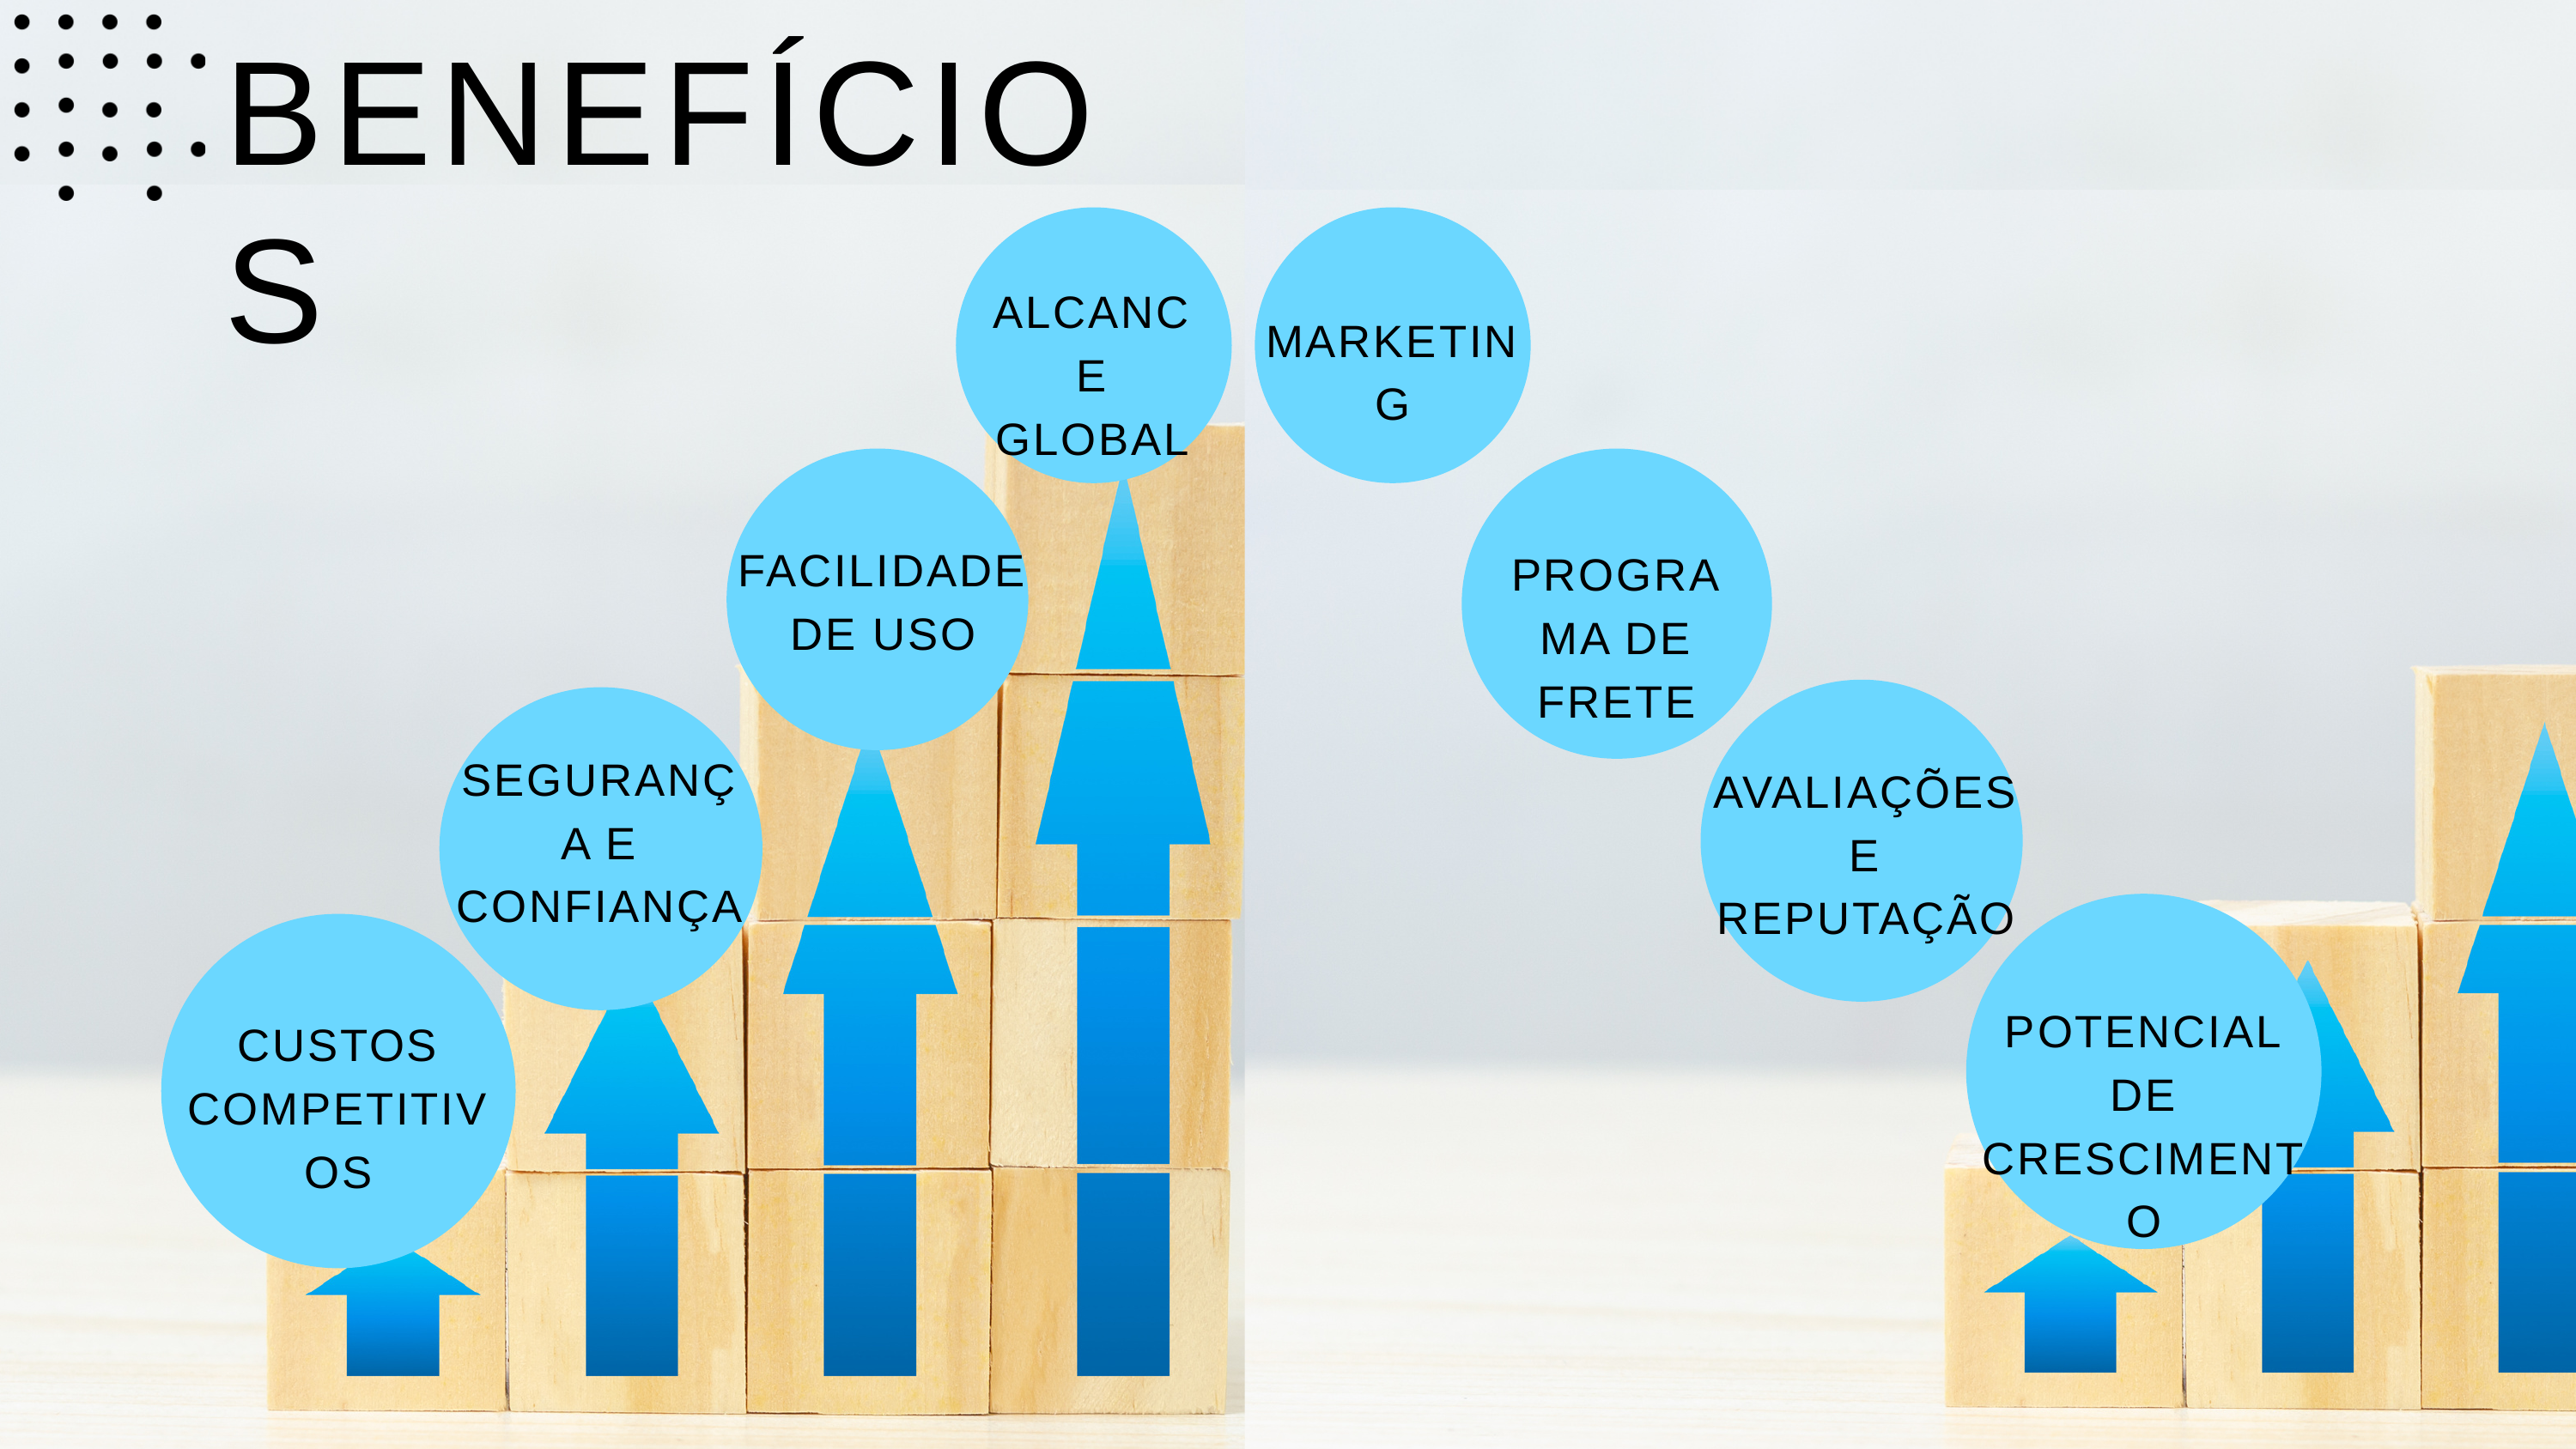

BENEFÍCIOS

ALCANCE GLOBAL
MARKETING

FACILIDADE DE USO
PROGRAMA DE FRETE

SEGURANÇA E CONFIANÇA
AVALIAÇÕES E REPUTAÇÃO

POTENCIAL DE CRESCIMENTO
CUSTOS COMPETITIVOS